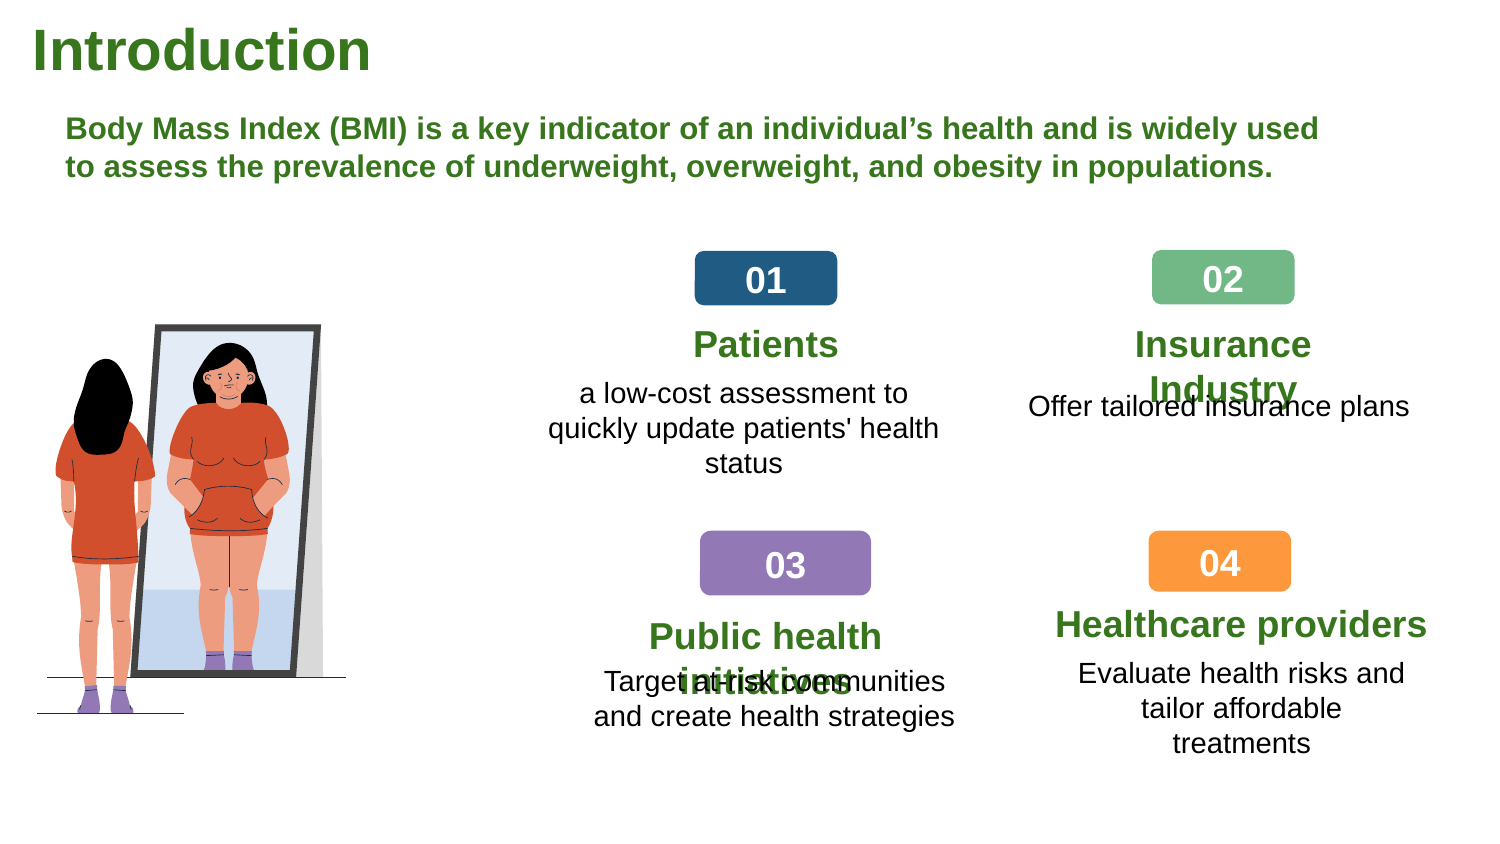

# Introduction
Body Mass Index (BMI) is a key indicator of an individual’s health and is widely used to assess the prevalence of underweight, overweight, and obesity in populations.
02

Insurance Industry

Offer tailored insurance plans
01
Patients
a low-cost assessment to quickly update patients' health status

03
Public health initiatives
Target at-risk communities and create health strategies
04
Healthcare providers
Evaluate health risks and tailor affordable treatments